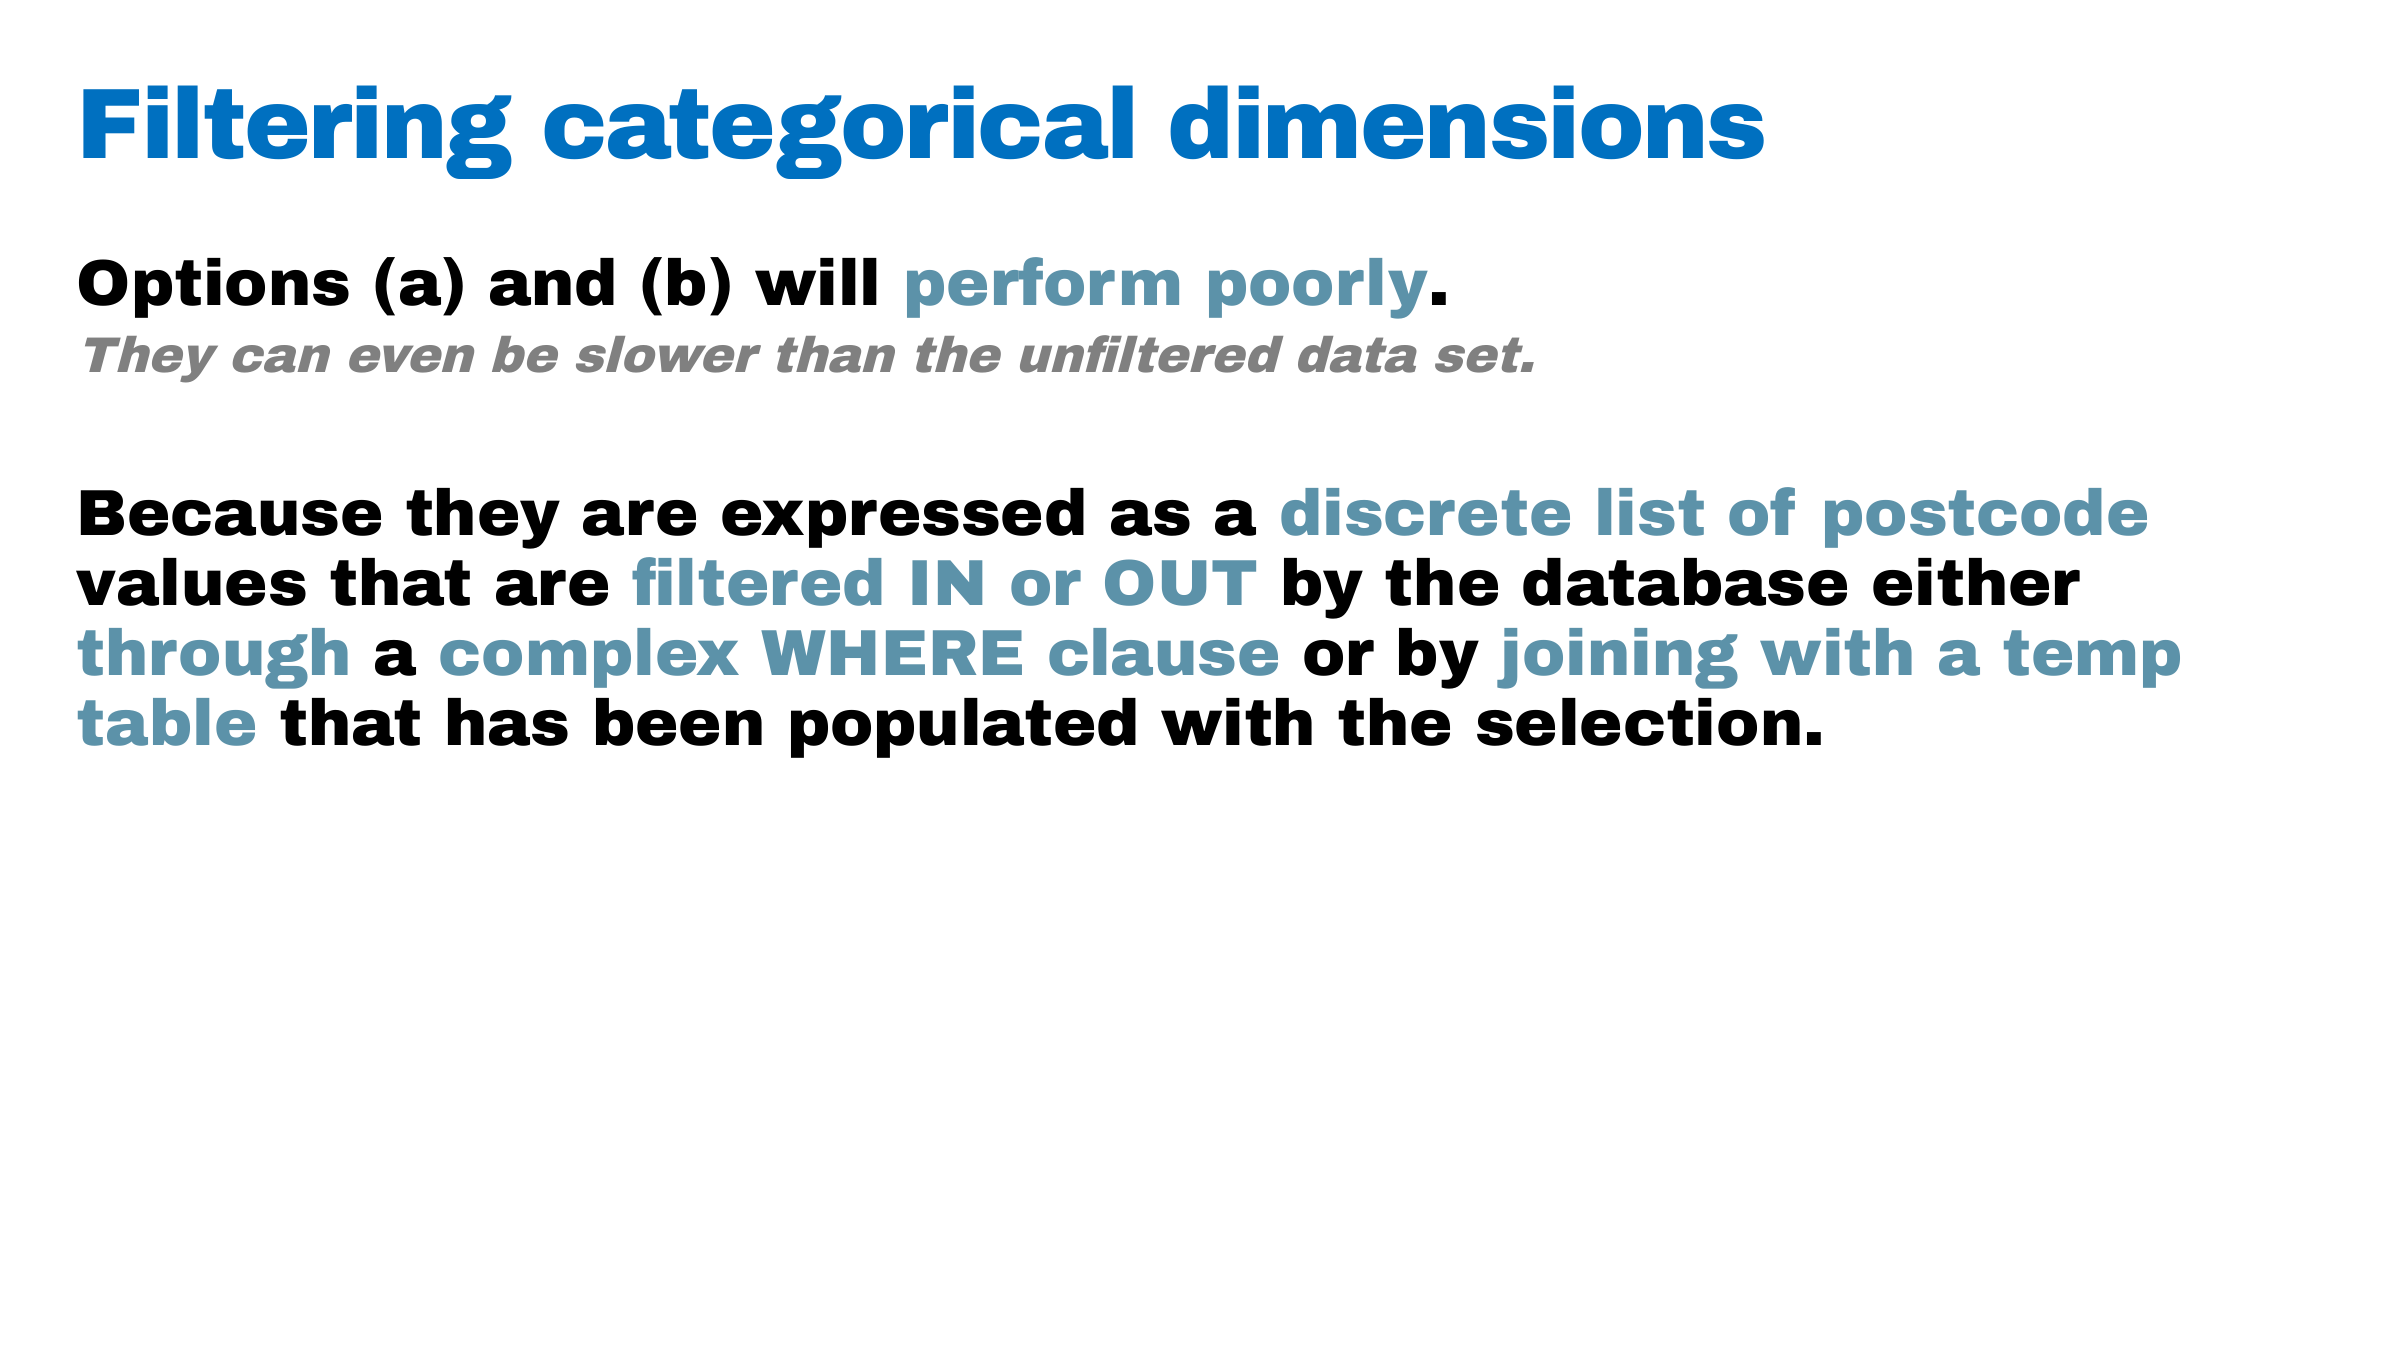

# Filtering categorical dimensions
Options (a) and (b) will perform poorly.
They can even be slower than the unfiltered data set.

Because they are expressed as a discrete list of postcode values that are filtered IN or OUT by the database either through a complex WHERE clause or by joining with a temp table that has been populated with the selection.